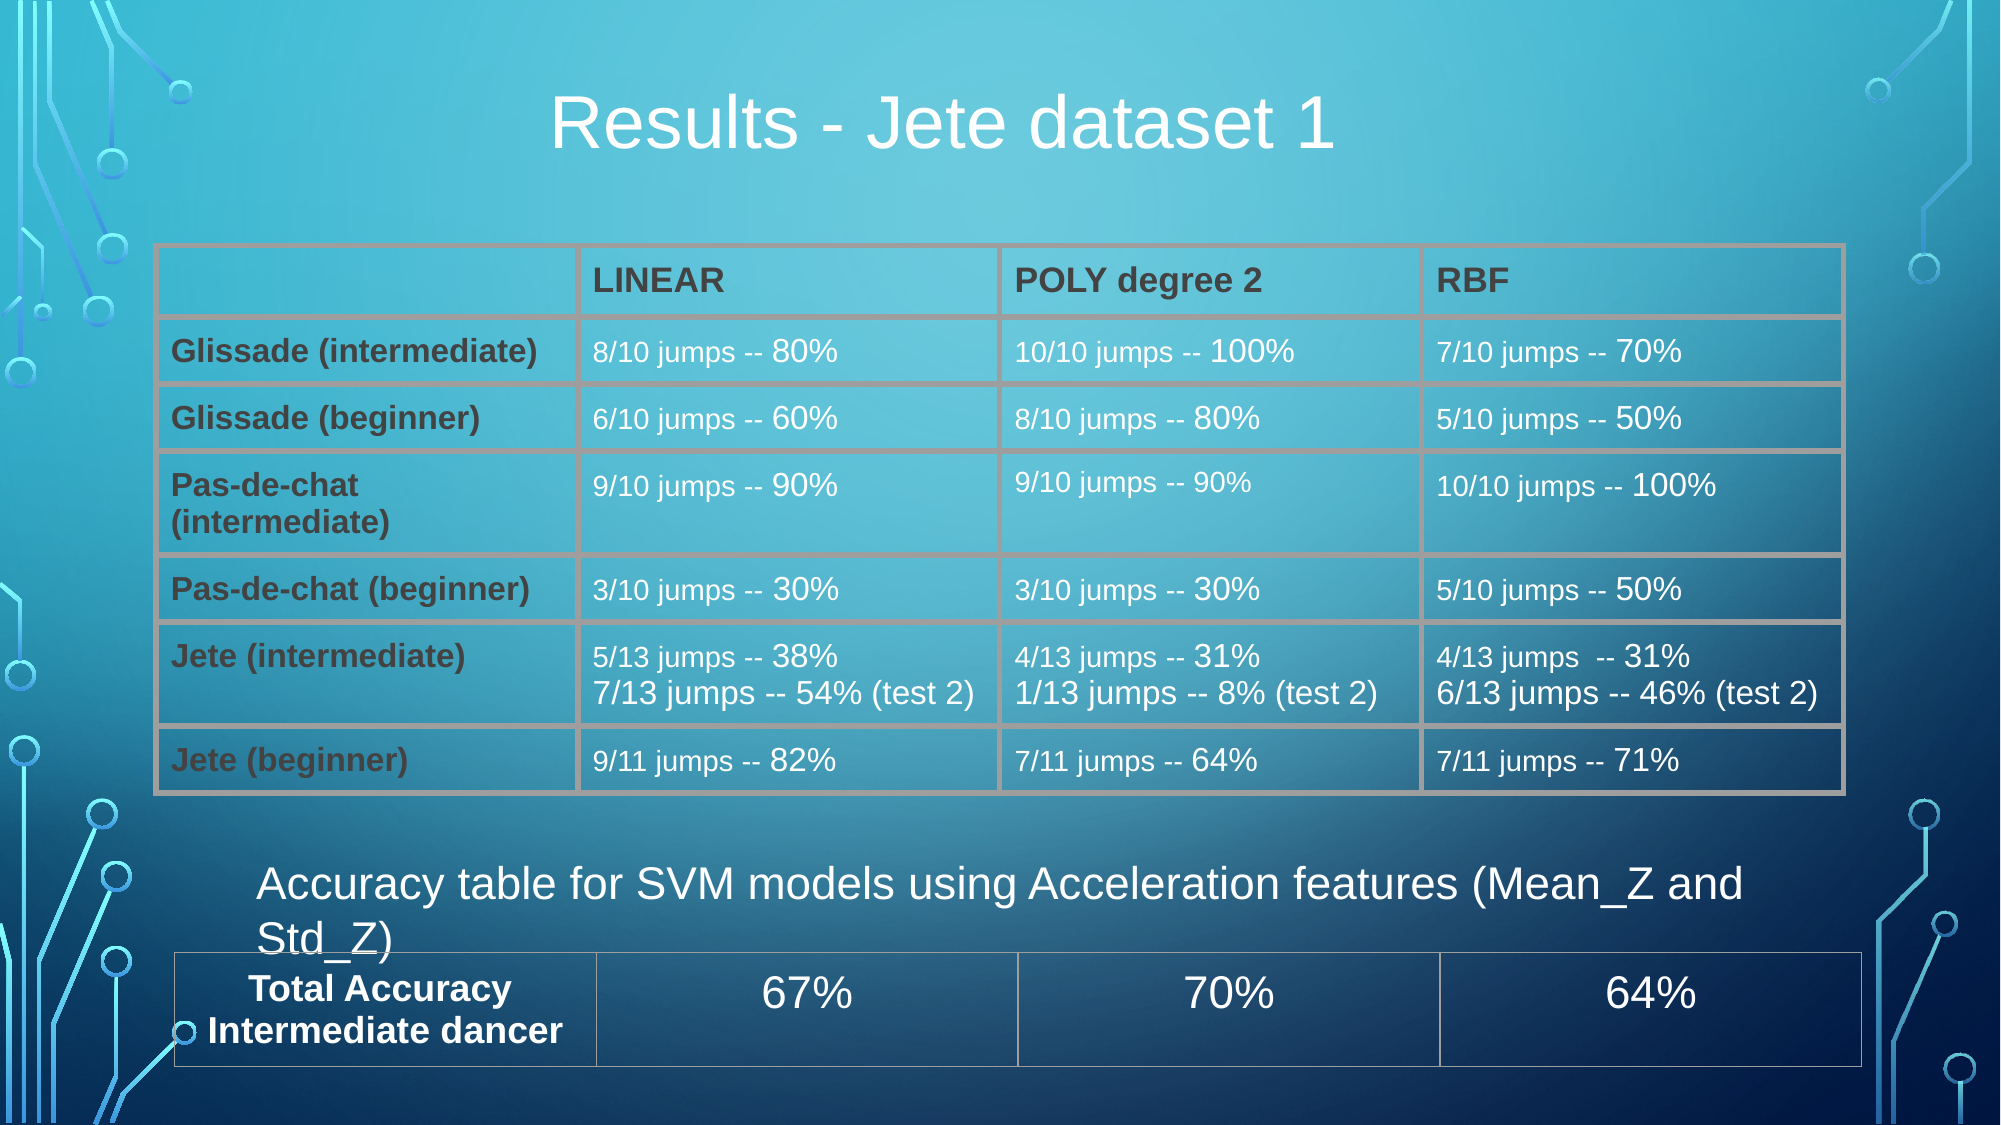

# Results - Jete dataset 1
|  | LINEAR | POLY degree 2 | RBF |
| --- | --- | --- | --- |
| Glissade (intermediate) | 8/10 jumps -- 80% | 10/10 jumps -- 100% | 7/10 jumps -- 70% |
| Glissade (beginner) | 6/10 jumps -- 60% | 8/10 jumps -- 80% | 5/10 jumps -- 50% |
| Pas-de-chat (intermediate) | 9/10 jumps -- 90% | 9/10 jumps -- 90% | 10/10 jumps -- 100% |
| Pas-de-chat (beginner) | 3/10 jumps -- 30% | 3/10 jumps -- 30% | 5/10 jumps -- 50% |
| Jete (intermediate) | 5/13 jumps -- 38% 7/13 jumps -- 54% (test 2) | 4/13 jumps -- 31% 1/13 jumps -- 8% (test 2) | 4/13 jumps -- 31% 6/13 jumps -- 46% (test 2) |
| Jete (beginner) | 9/11 jumps -- 82% | 7/11 jumps -- 64% | 7/11 jumps -- 71% |
Accuracy table for SVM models using Acceleration features (Mean_Z and Std_Z)
| Total Accuracy Intermediate dancer | 67% | 70% | 64% |
| --- | --- | --- | --- |